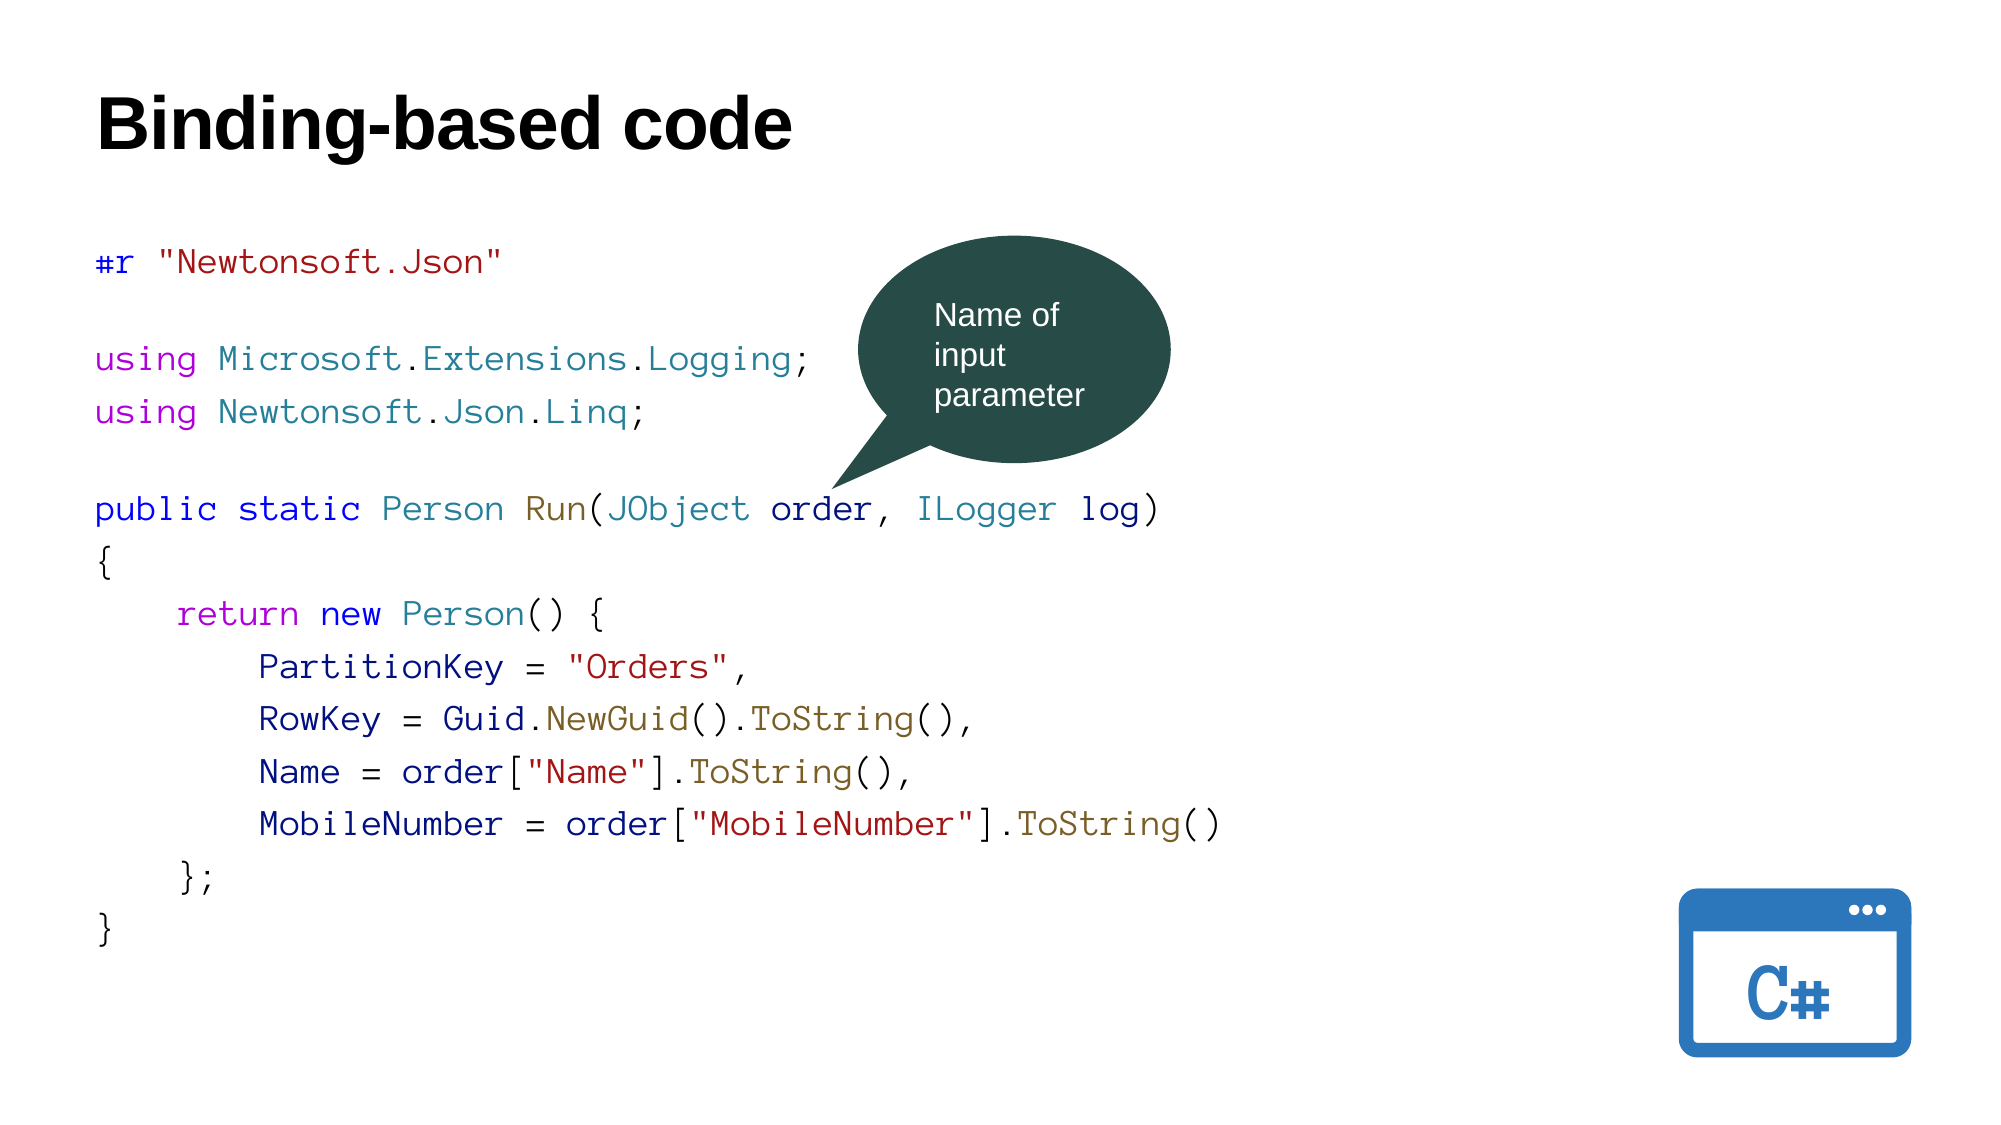

# Binding-based code
#r "Newtonsoft.Json"
using Microsoft.Extensions.Logging;
using Newtonsoft.Json.Linq;
public static Person Run(JObject order, ILogger log)
{
    return new Person() {
        PartitionKey = "Orders",
        RowKey = Guid.NewGuid().ToString(),
        Name = order["Name"].ToString(),
        MobileNumber = order["MobileNumber"].ToString()
    };
}
Name of input parameter